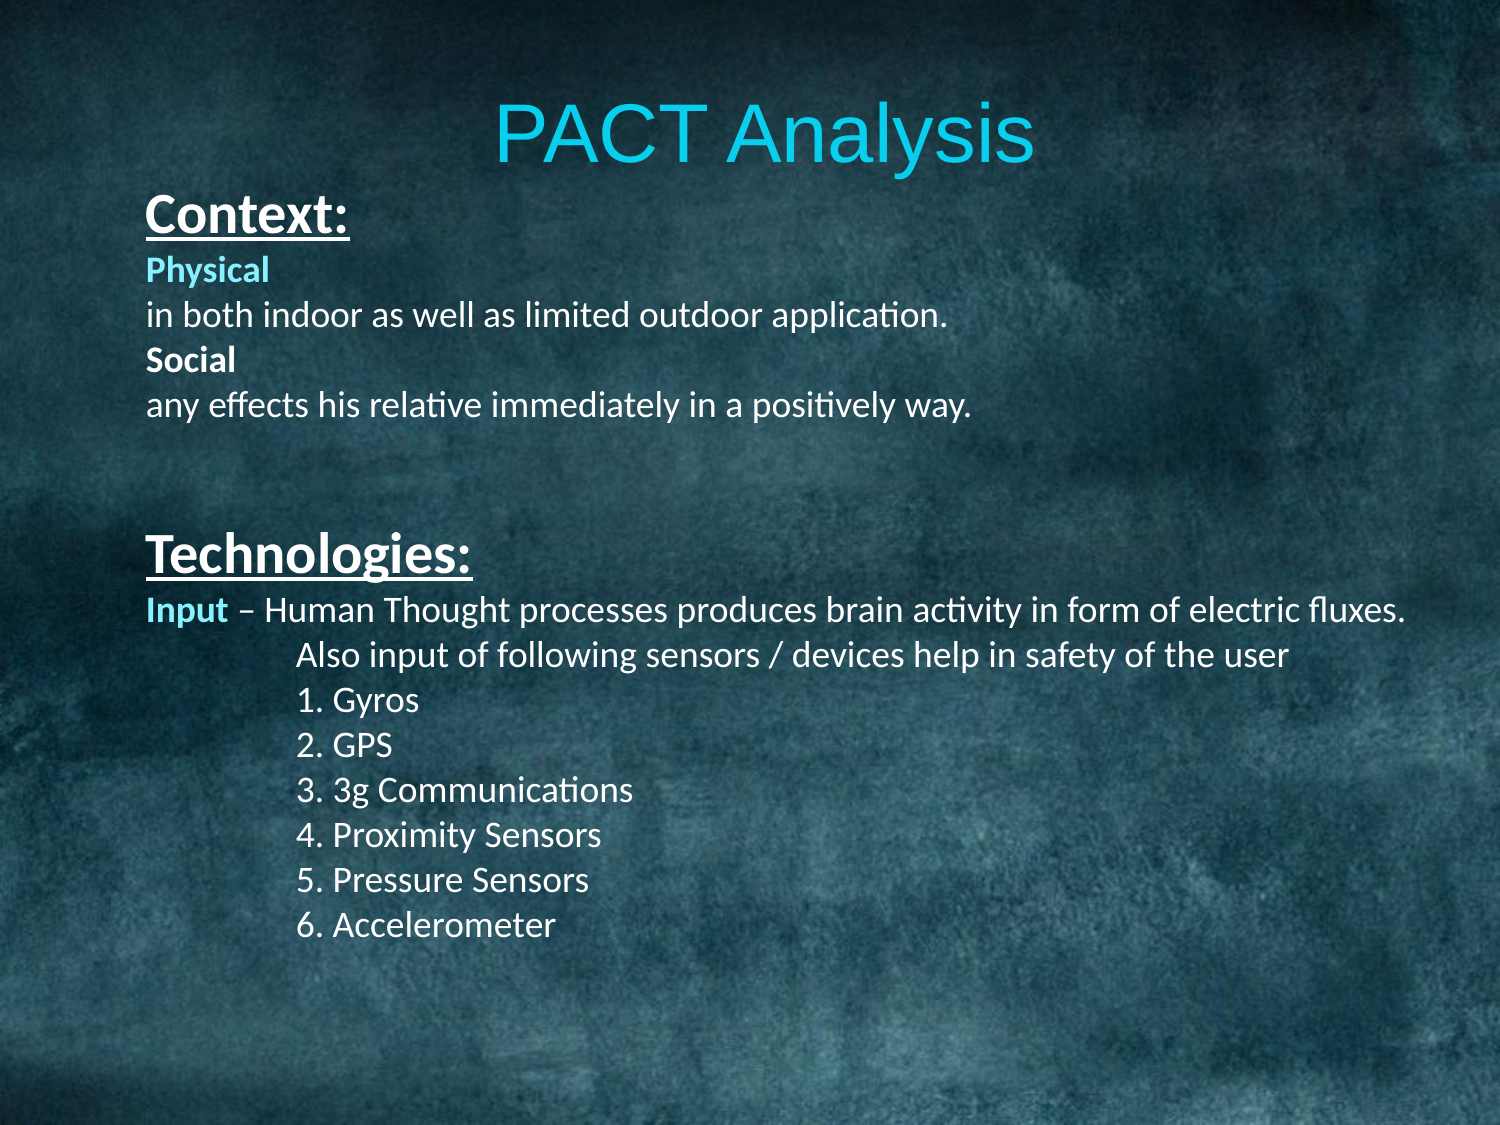

PACT Analysis
Context:
Physical
in both indoor as well as limited outdoor application.
Social
any effects his relative immediately in a positively way.

Technologies:
Input – Human Thought processes produces brain activity in form of electric fluxes.
	Also input of following sensors / devices help in safety of the user
	1. Gyros
	2. GPS
	3. 3g Communications
	4. Proximity Sensors
	5. Pressure Sensors
	6. Accelerometer